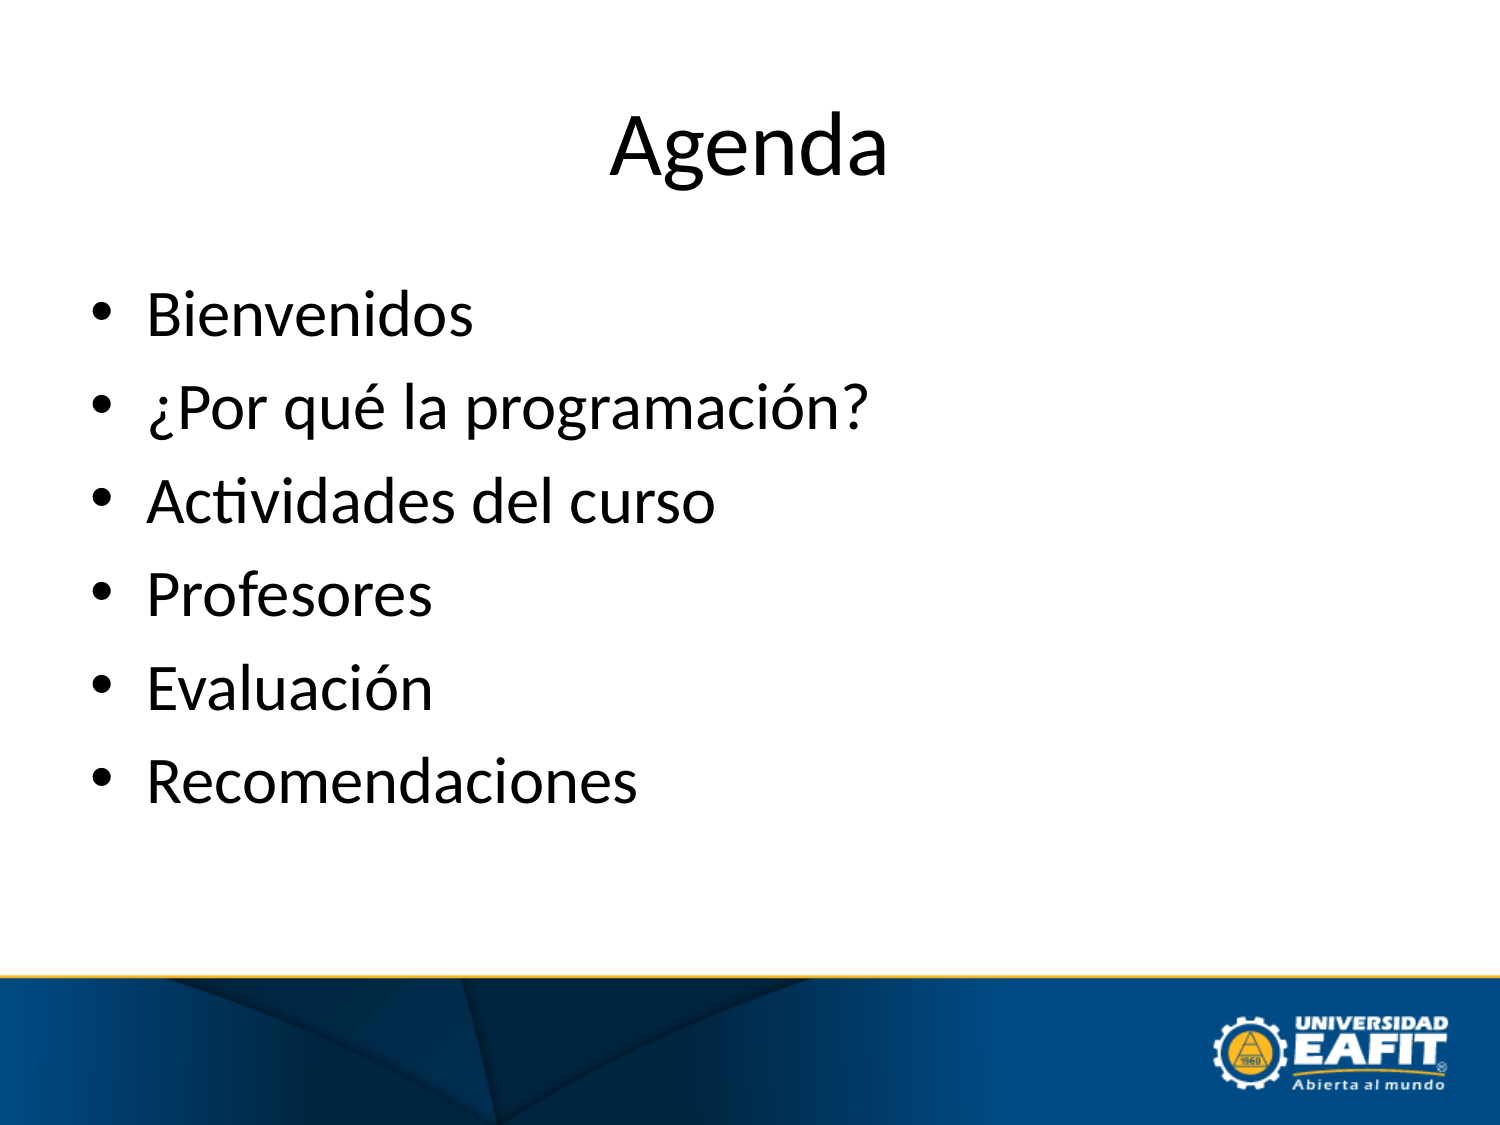

# Agenda
Bienvenidos
¿Por qué la programación?
Actividades del curso
Profesores
Evaluación
Recomendaciones